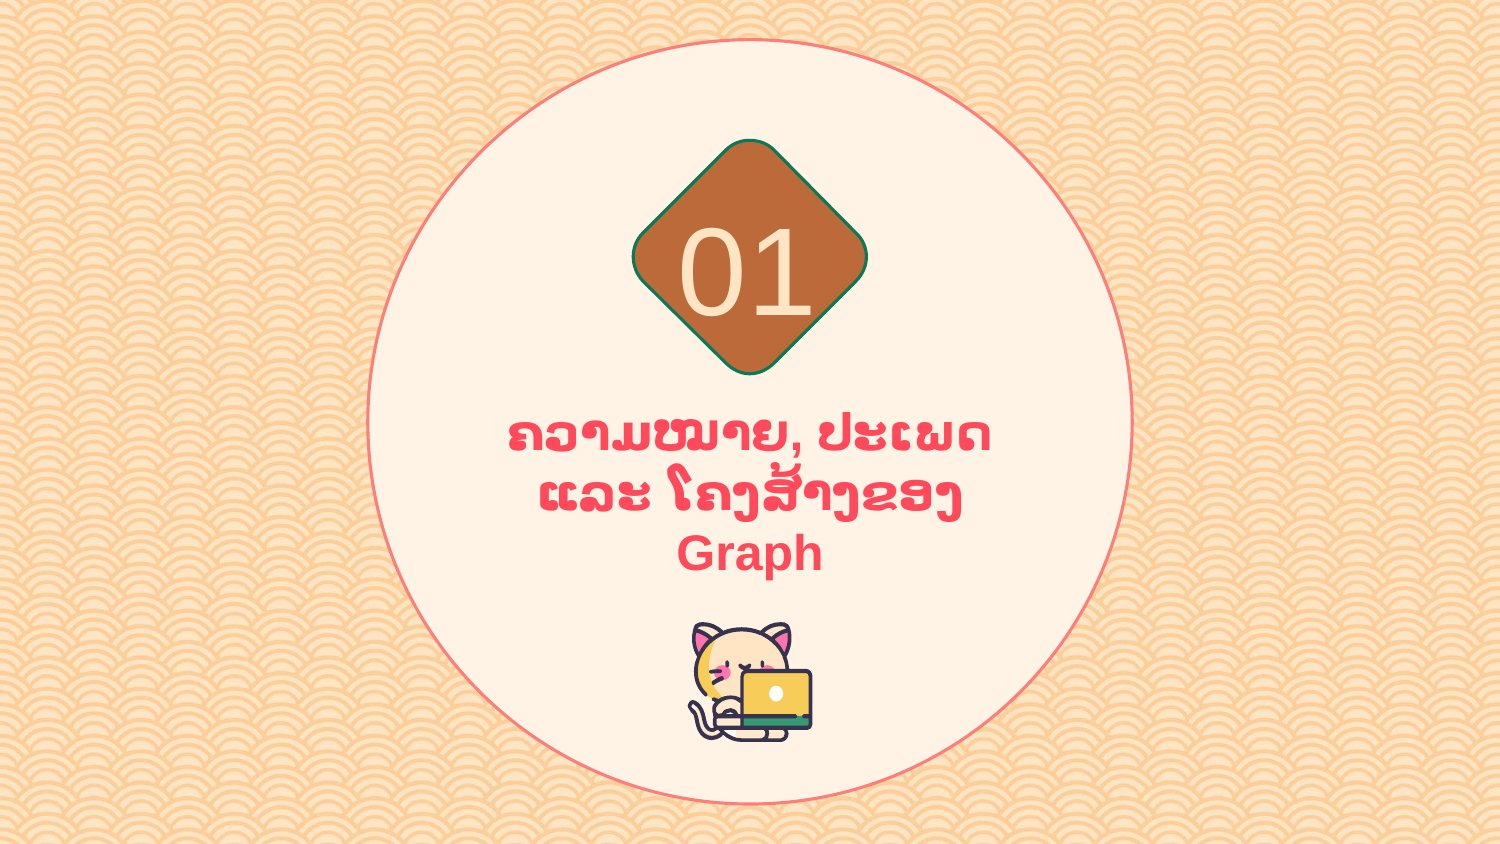

01
# ຄວາມໝາຍ, ປະເພດ ແລະ ໂຄງສ້າງຂອງ Graph